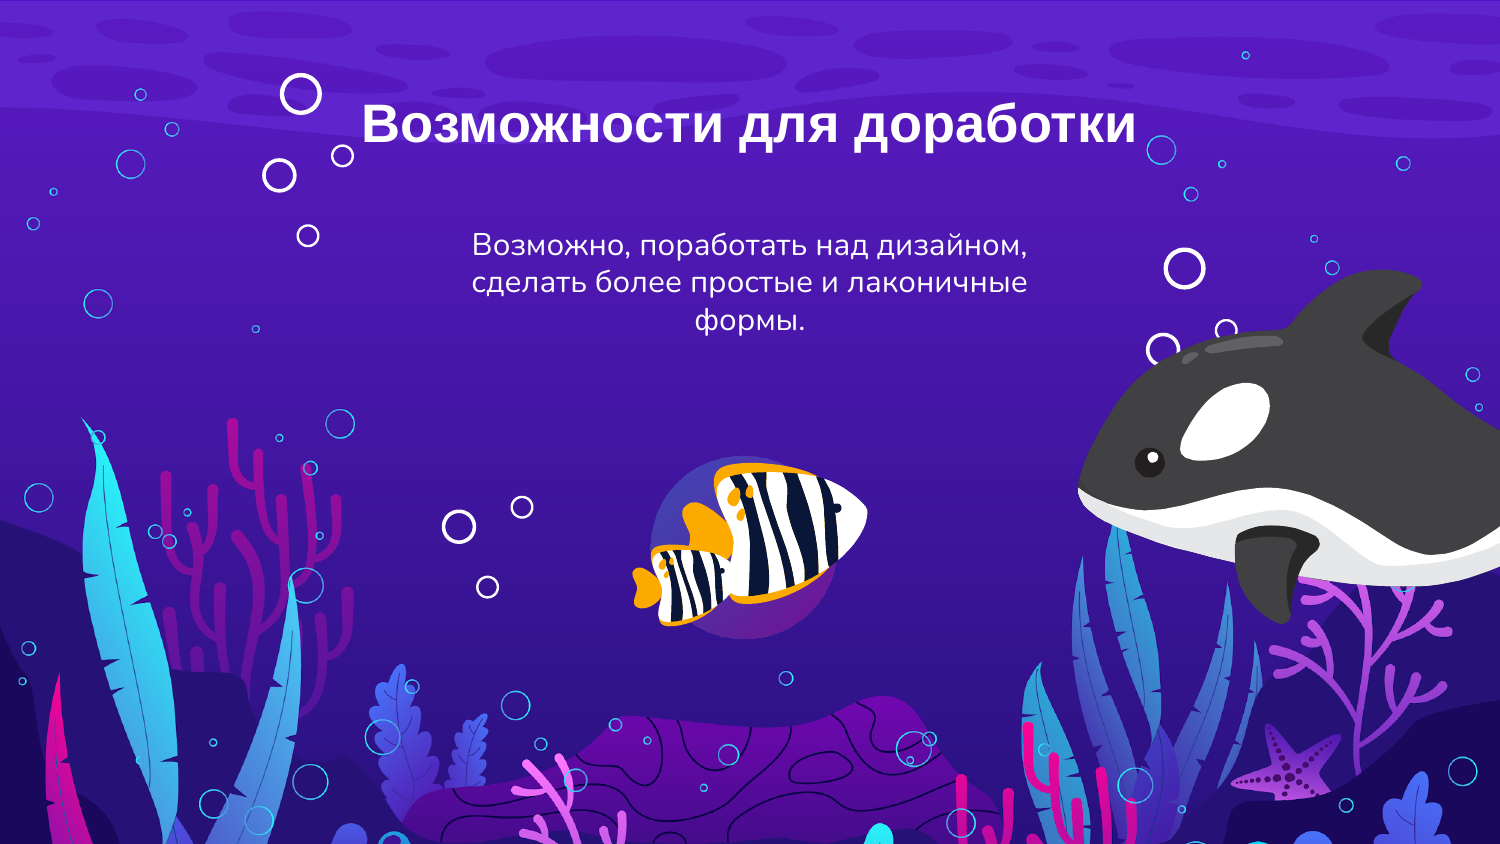

# Возможности для доработки
Возможно, поработать над дизайном, сделать более простые и лаконичные формы.